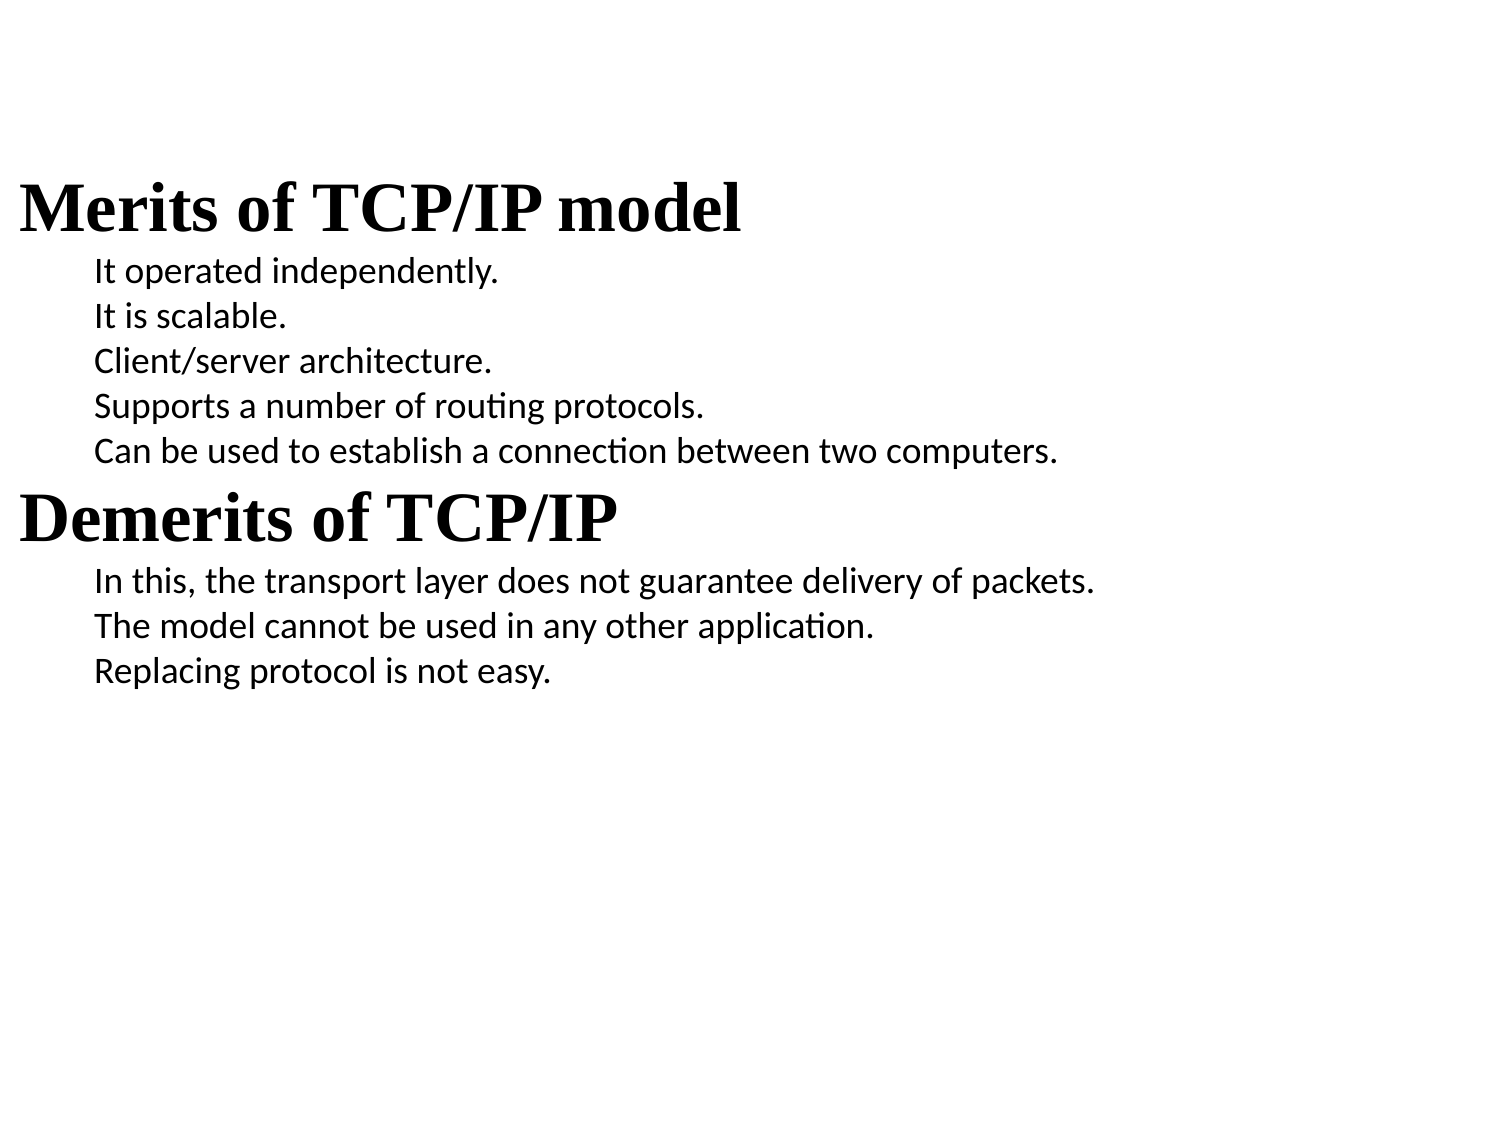

Merits of TCP/IP model
It operated independently.
It is scalable.
Client/server architecture.
Supports a number of routing protocols.
Can be used to establish a connection between two computers.
Demerits of TCP/IP
In this, the transport layer does not guarantee delivery of packets.
The model cannot be used in any other application.
Replacing protocol is not easy.